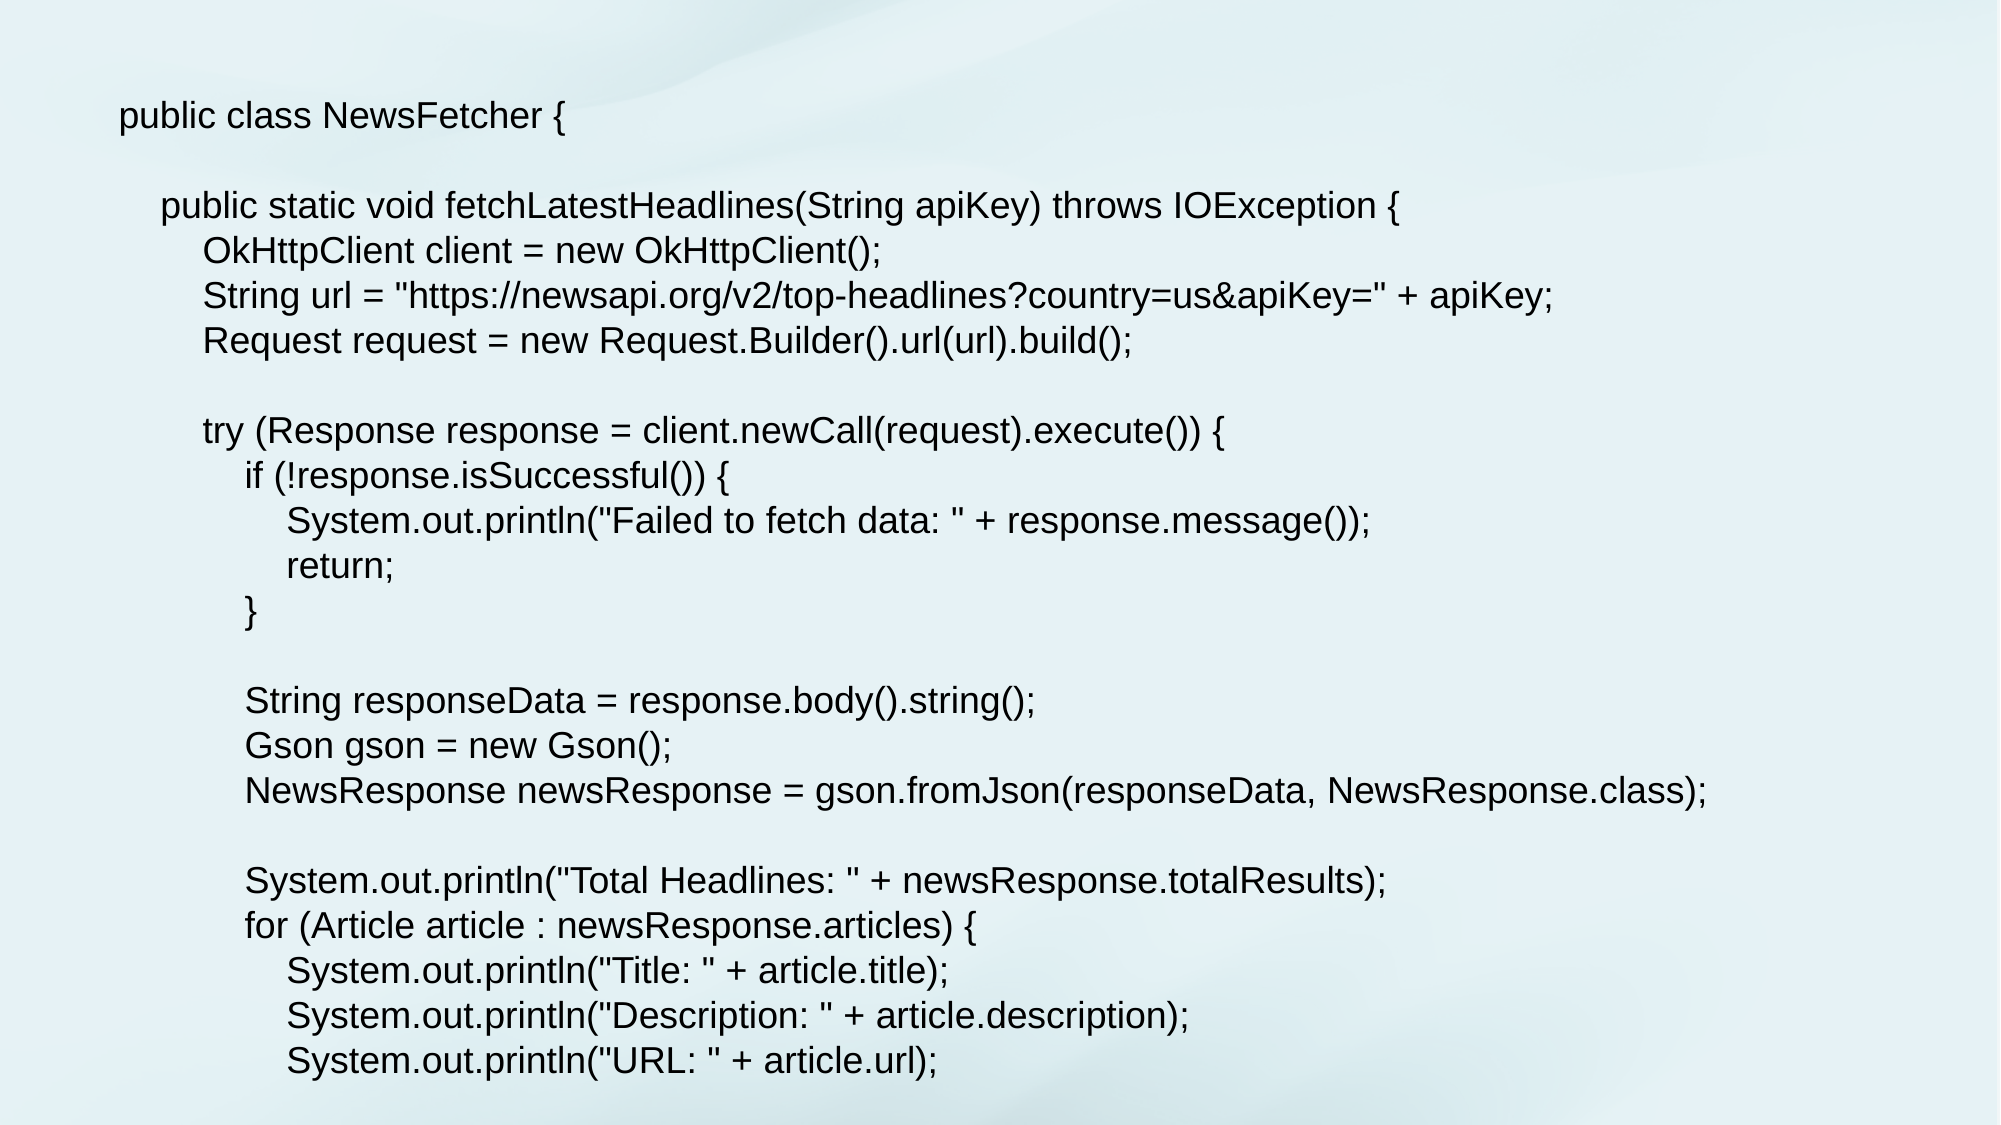

public class NewsFetcher {

    public static void fetchLatestHeadlines(String apiKey) throws IOException {
        OkHttpClient client = new OkHttpClient();
        String url = "https://newsapi.org/v2/top-headlines?country=us&apiKey=" + apiKey;
        Request request = new Request.Builder().url(url).build();

        try (Response response = client.newCall(request).execute()) {
            if (!response.isSuccessful()) {
                System.out.println("Failed to fetch data: " + response.message());
                return;
            }

            String responseData = response.body().string();
            Gson gson = new Gson();
            NewsResponse newsResponse = gson.fromJson(responseData, NewsResponse.class);

            System.out.println("Total Headlines: " + newsResponse.totalResults);
            for (Article article : newsResponse.articles) {
                System.out.println("Title: " + article.title);
                System.out.println("Description: " + article.description);
                System.out.println("URL: " + article.url);